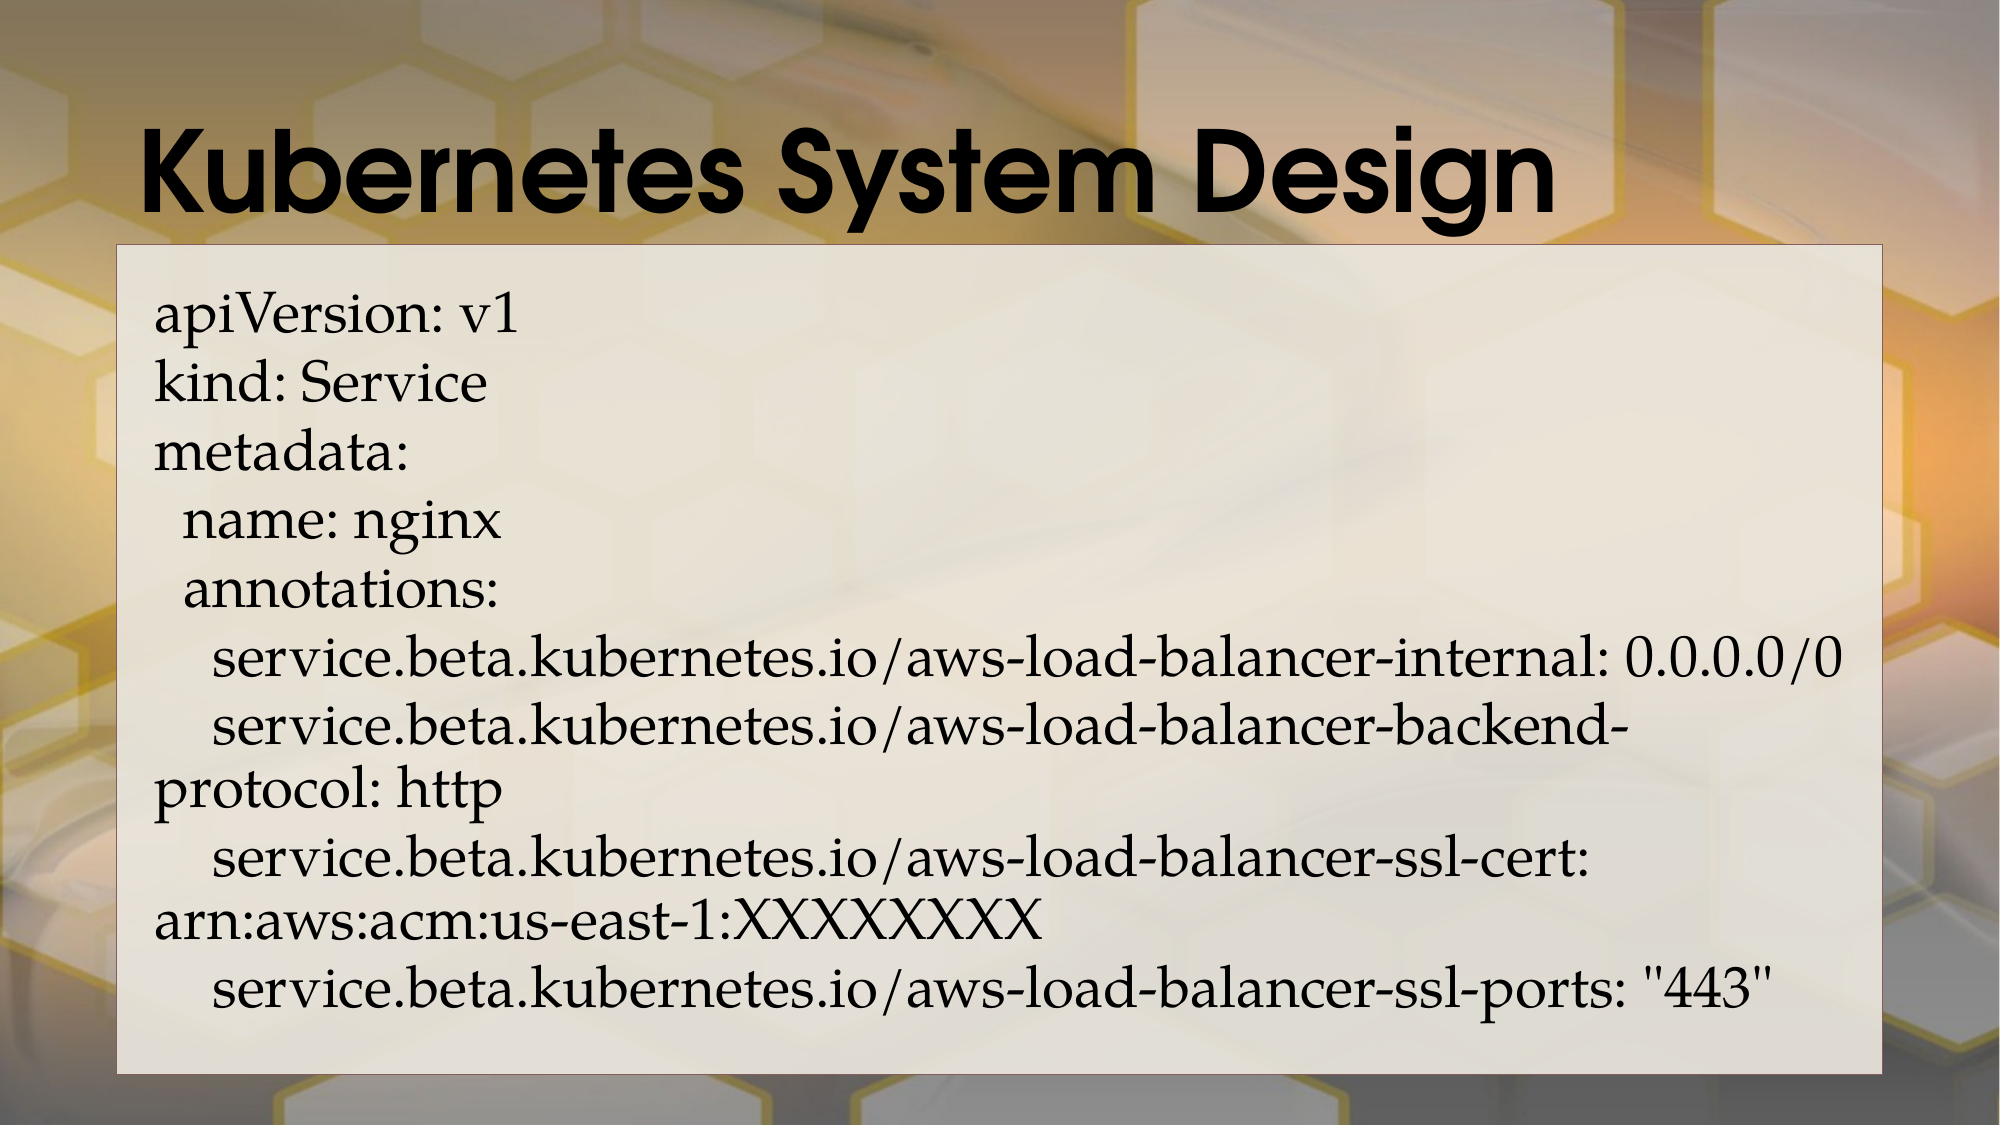

# Kubernetes System Design
apiVersion: v1
kind: Service
metadata:
  name: nginx
  annotations:
    service.beta.kubernetes.io/aws-load-balancer-internal: 0.0.0.0/0
    service.beta.kubernetes.io/aws-load-balancer-backend-protocol: http
    service.beta.kubernetes.io/aws-load-balancer-ssl-cert: arn:aws:acm:us-east-1:XXXXXXXX
    service.beta.kubernetes.io/aws-load-balancer-ssl-ports: "443"